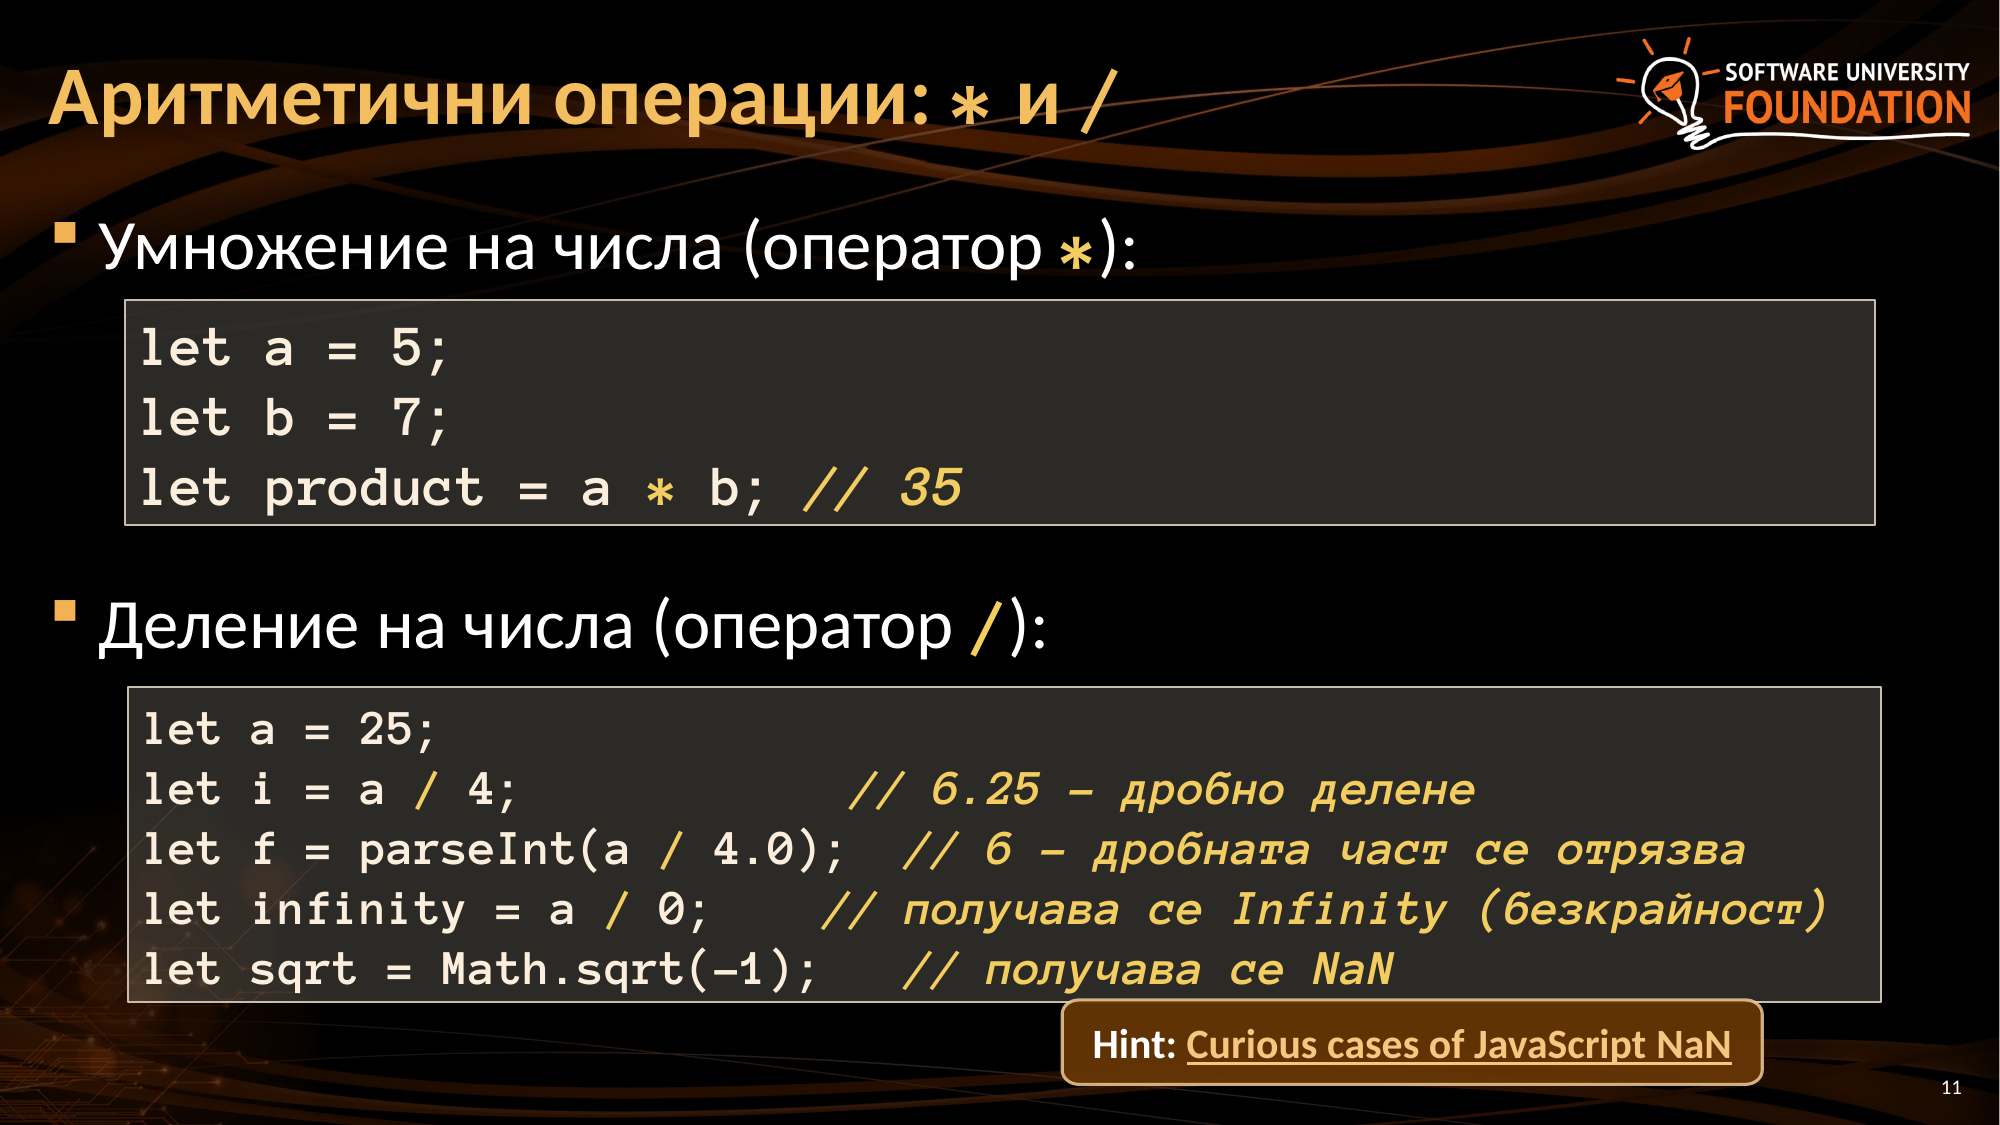

# Аритметични операции: * и /
Умножение на числа (оператор *):

Деление на числа (оператор /):
let a = 5;
let b = 7;
let product = a * b; // 35
let a = 25;
let i = a / 4;      	    // 6.25 – дробно делене
let f = parseInt(a / 4.0);  // 6 – дробната част се отрязва
let infinity = a / 0;    // получава се Infinity (безкрайност)
let sqrt = Math.sqrt(-1);   // получава се NaN
Hint: Curious cases of JavaScript NaN
11